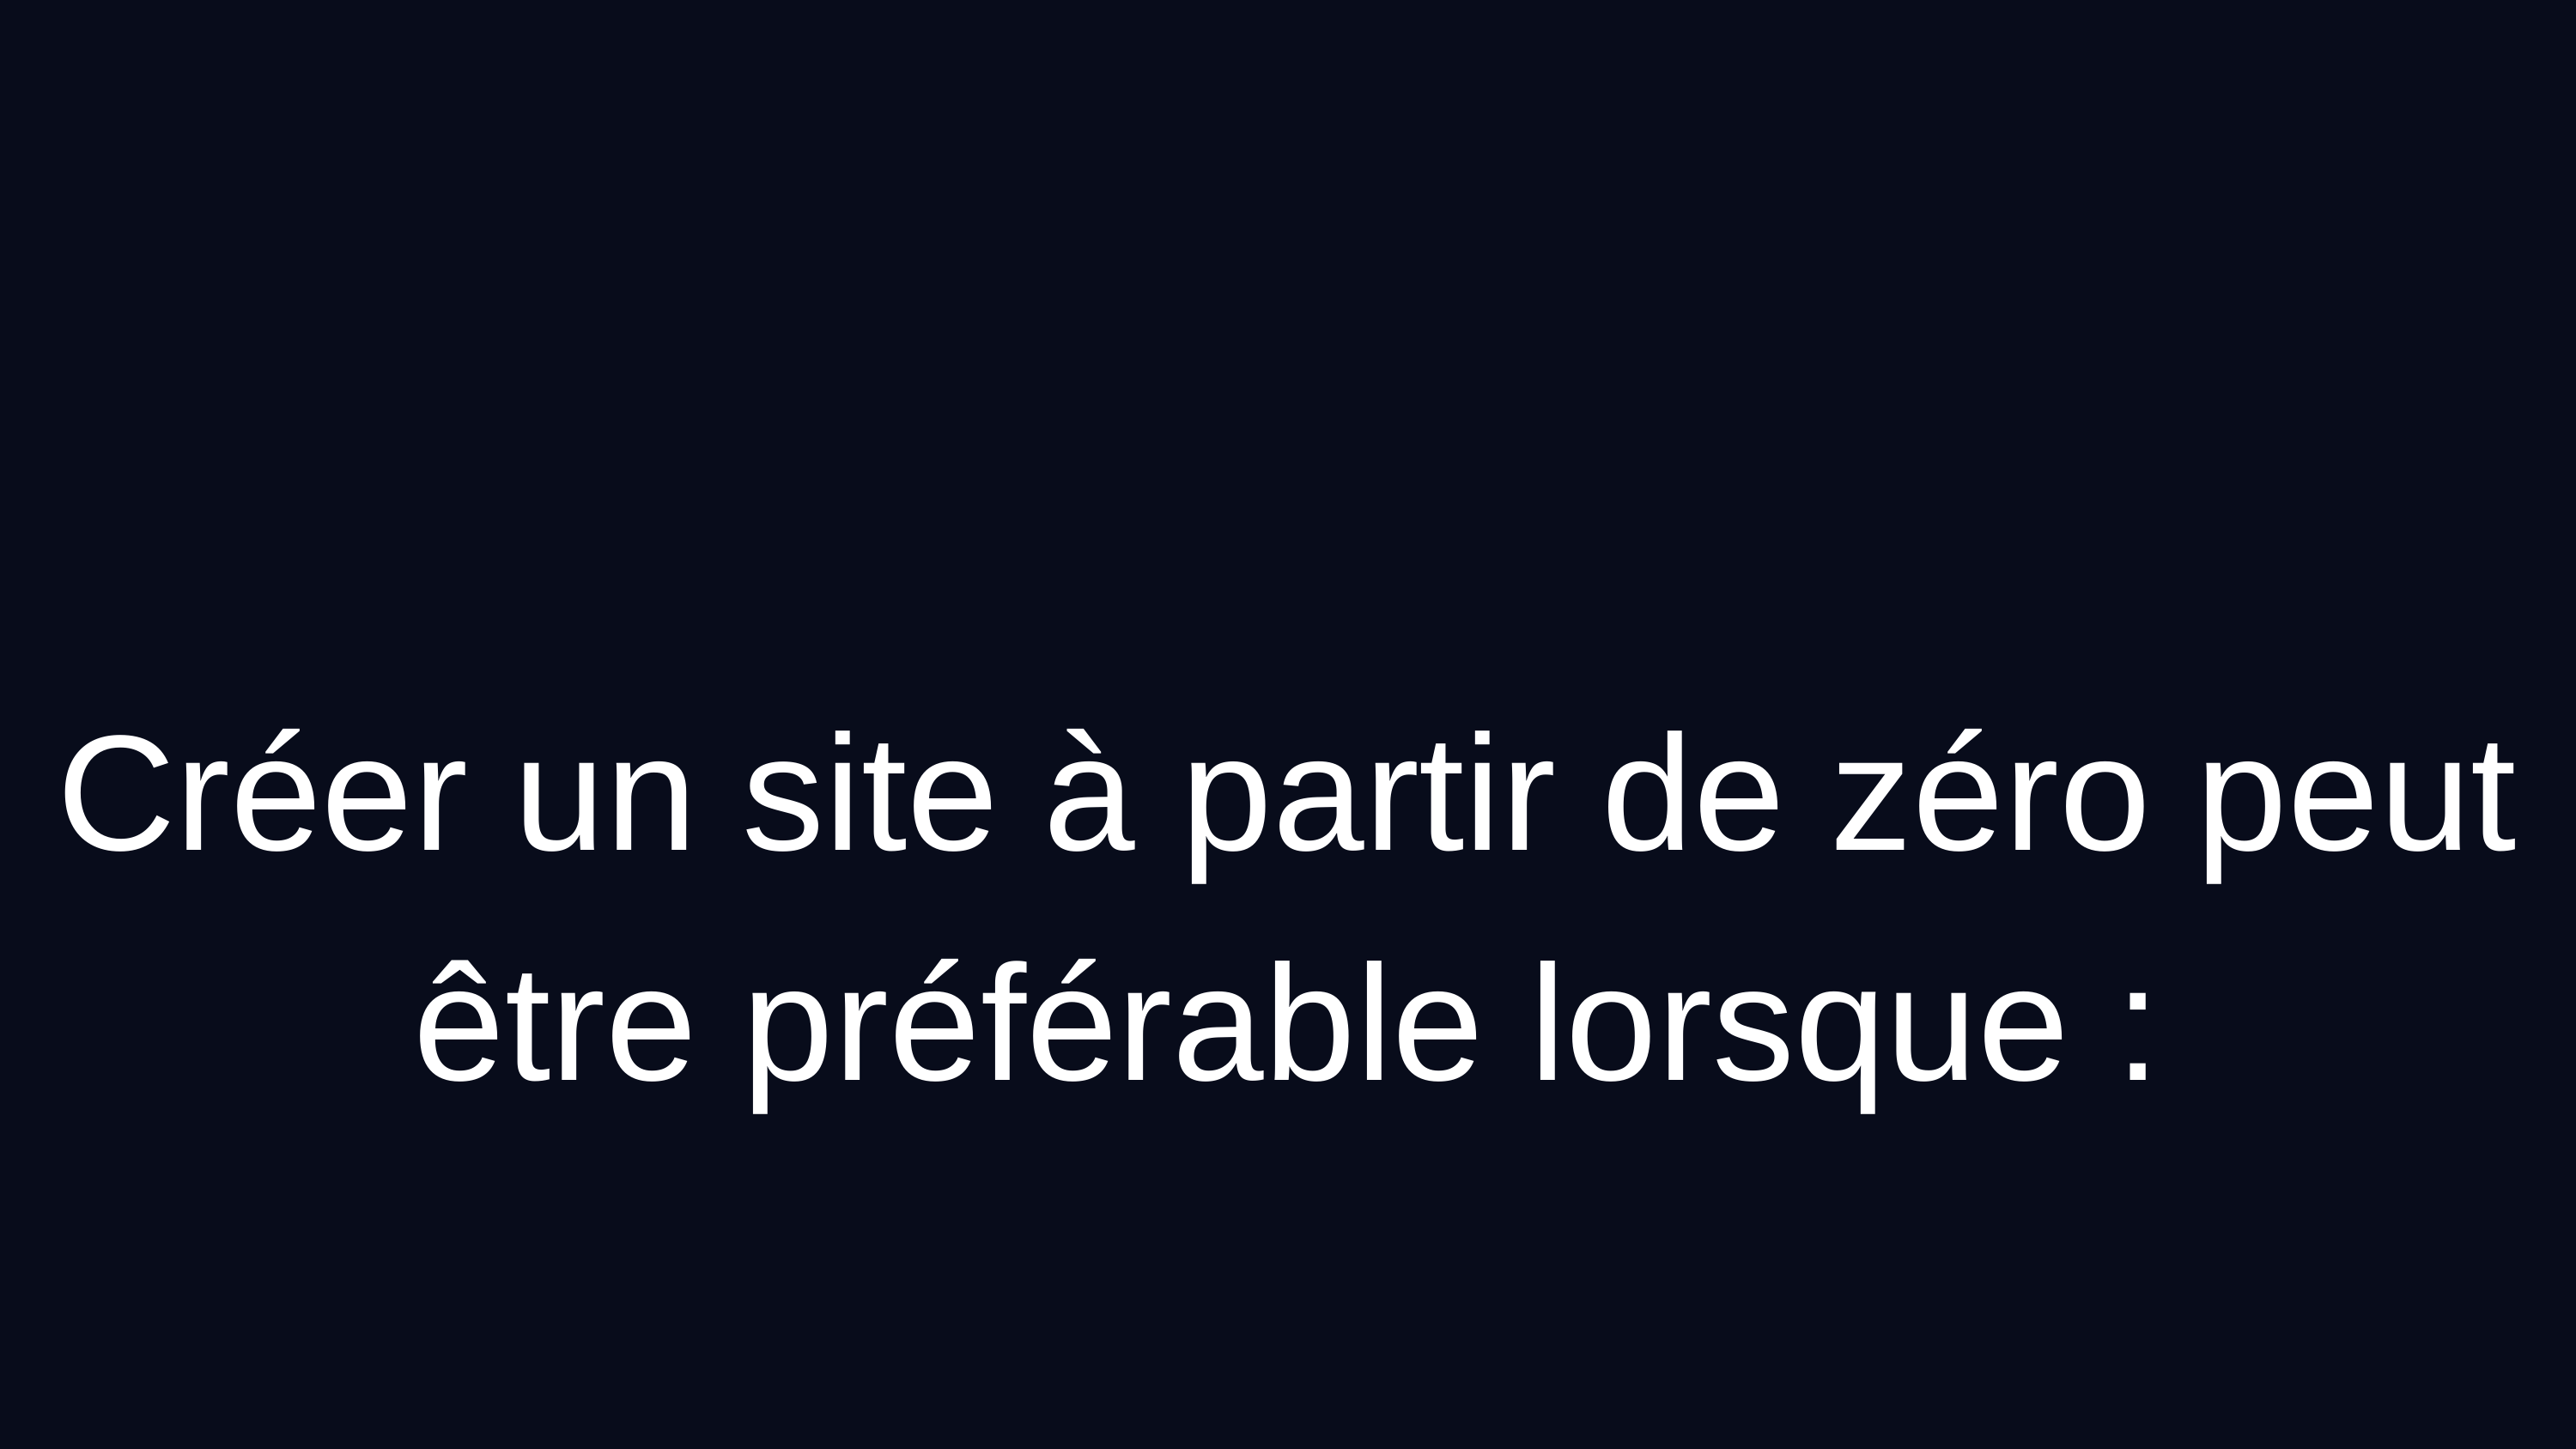

Créer un site à partir de zéro peut être préférable lorsque :